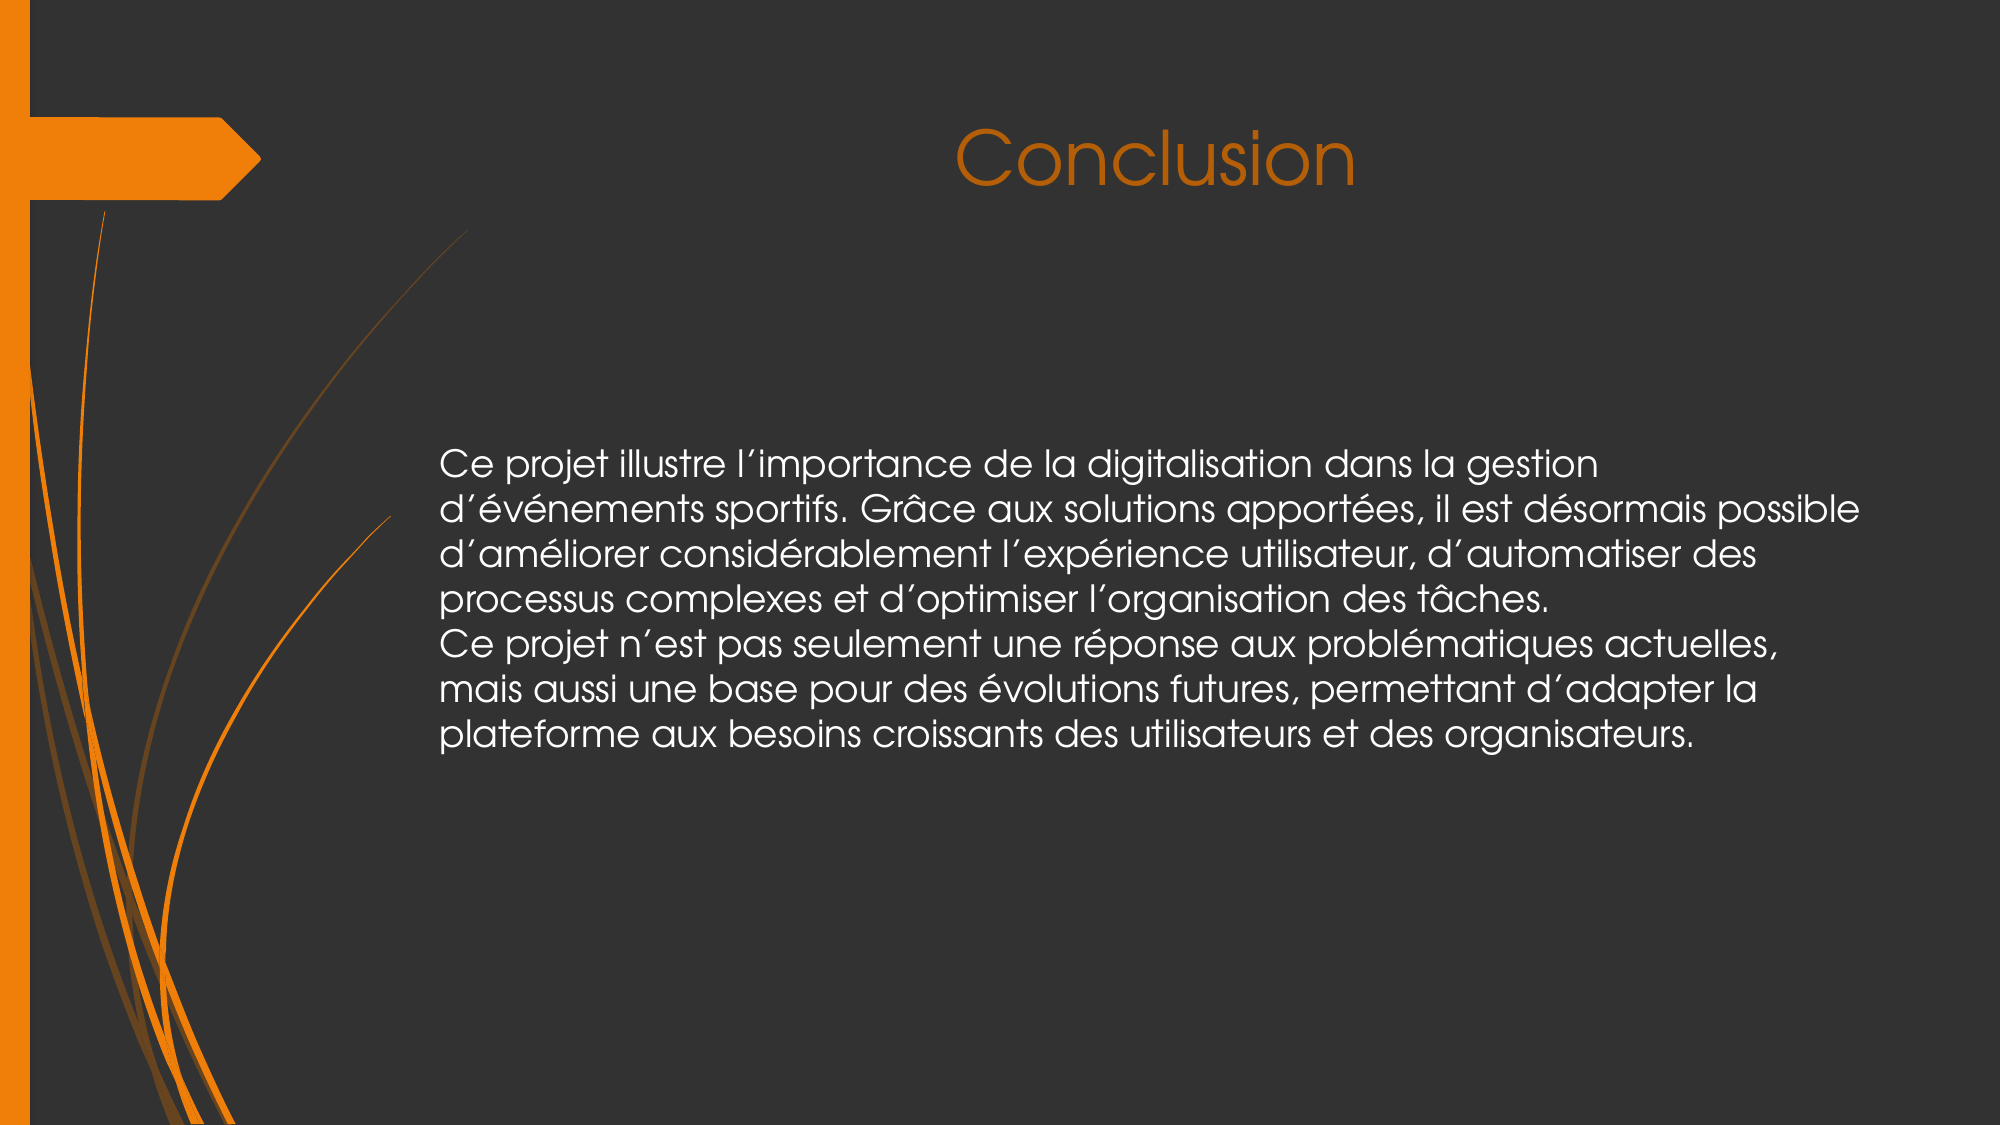

# Conclusion
Ce projet illustre l’importance de la digitalisation dans la gestion d’événements sportifs. Grâce aux solutions apportées, il est désormais possible d’améliorer considérablement l’expérience utilisateur, d’automatiser des processus complexes et d’optimiser l’organisation des tâches.
Ce projet n’est pas seulement une réponse aux problématiques actuelles, mais aussi une base pour des évolutions futures, permettant d’adapter la plateforme aux besoins croissants des utilisateurs et des organisateurs.